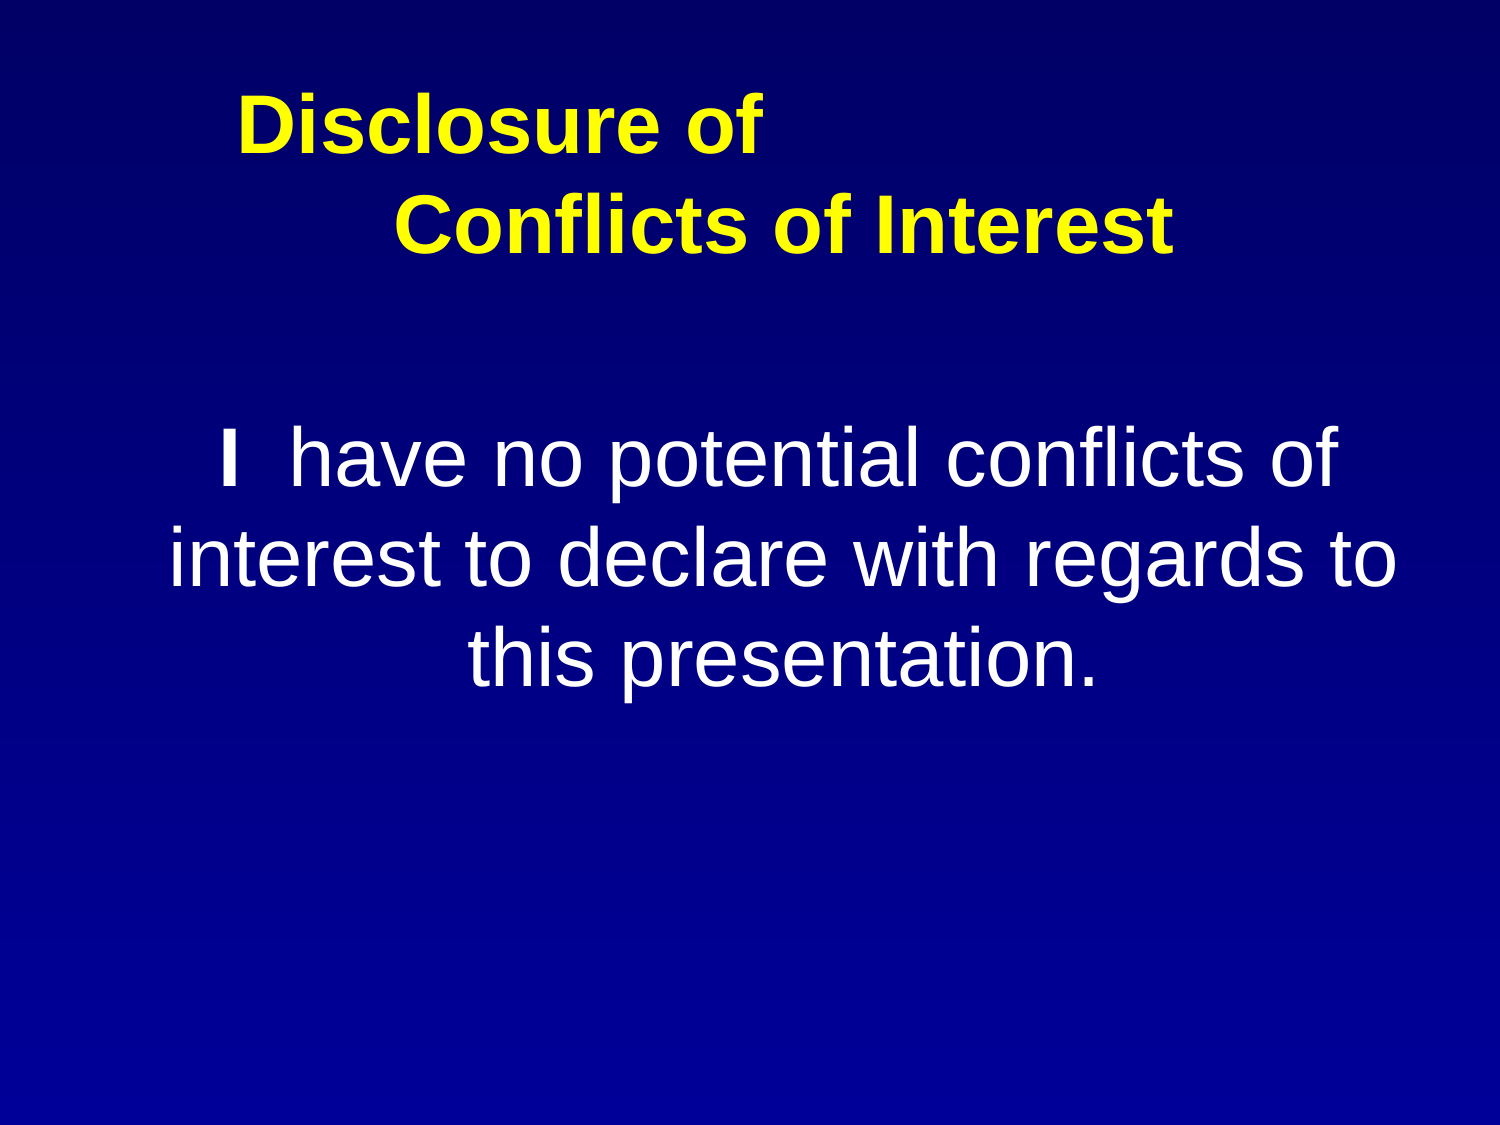

Disclosure of                         Conflicts of Interest

  I  have no potential conflicts of interest to declare with regards to this presentation.